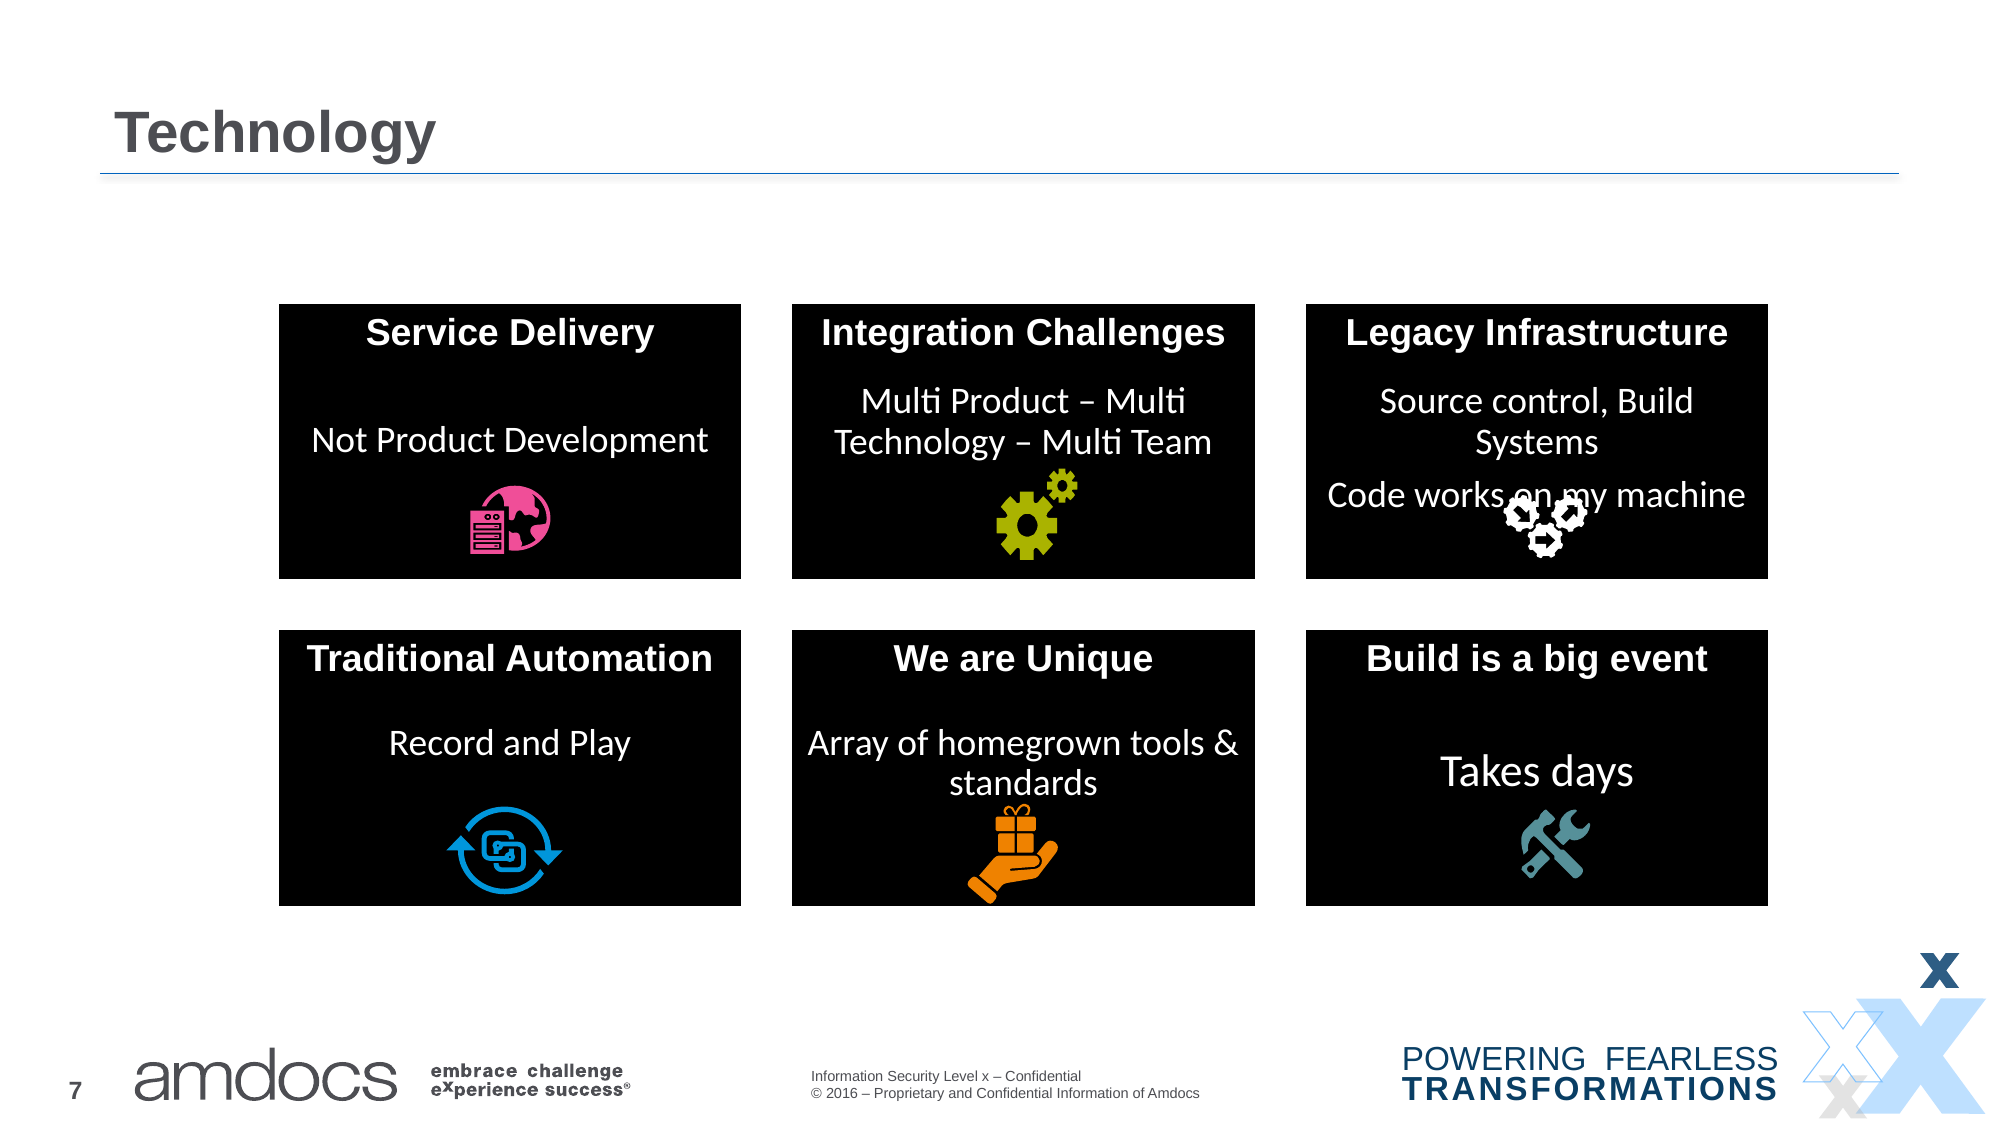

# Technology
Service Delivery

Not Product Development
Integration Challenges

Multi Product – Multi Technology – Multi Team
Legacy Infrastructure

Source control, Build Systems
Code works on my machine
Traditional Automation

Record and Play
We are Unique

Array of homegrown tools & standards
Build is a big event

Takes days